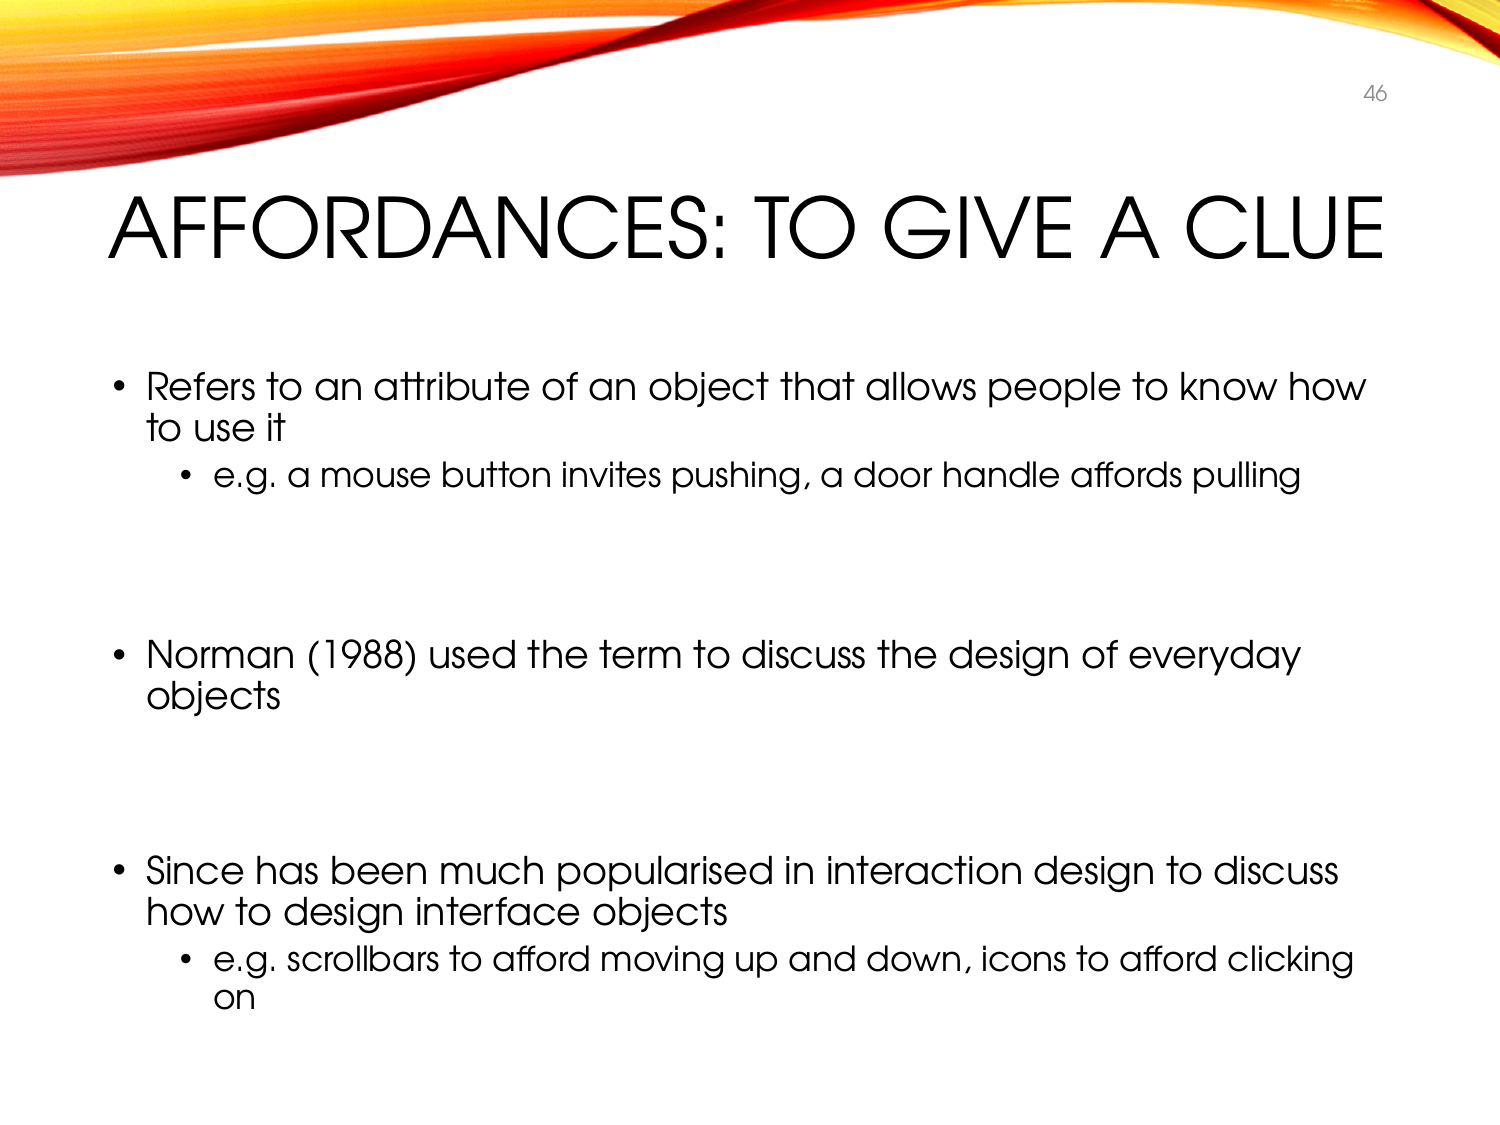

46
# Affordances: to give a clue
Refers to an attribute of an object that allows people to know how to use it
e.g. a mouse button invites pushing, a door handle affords pulling

Norman (1988) used the term to discuss the design of everyday objects

Since has been much popularised in interaction design to discuss how to design interface objects
e.g. scrollbars to afford moving up and down, icons to afford clicking on